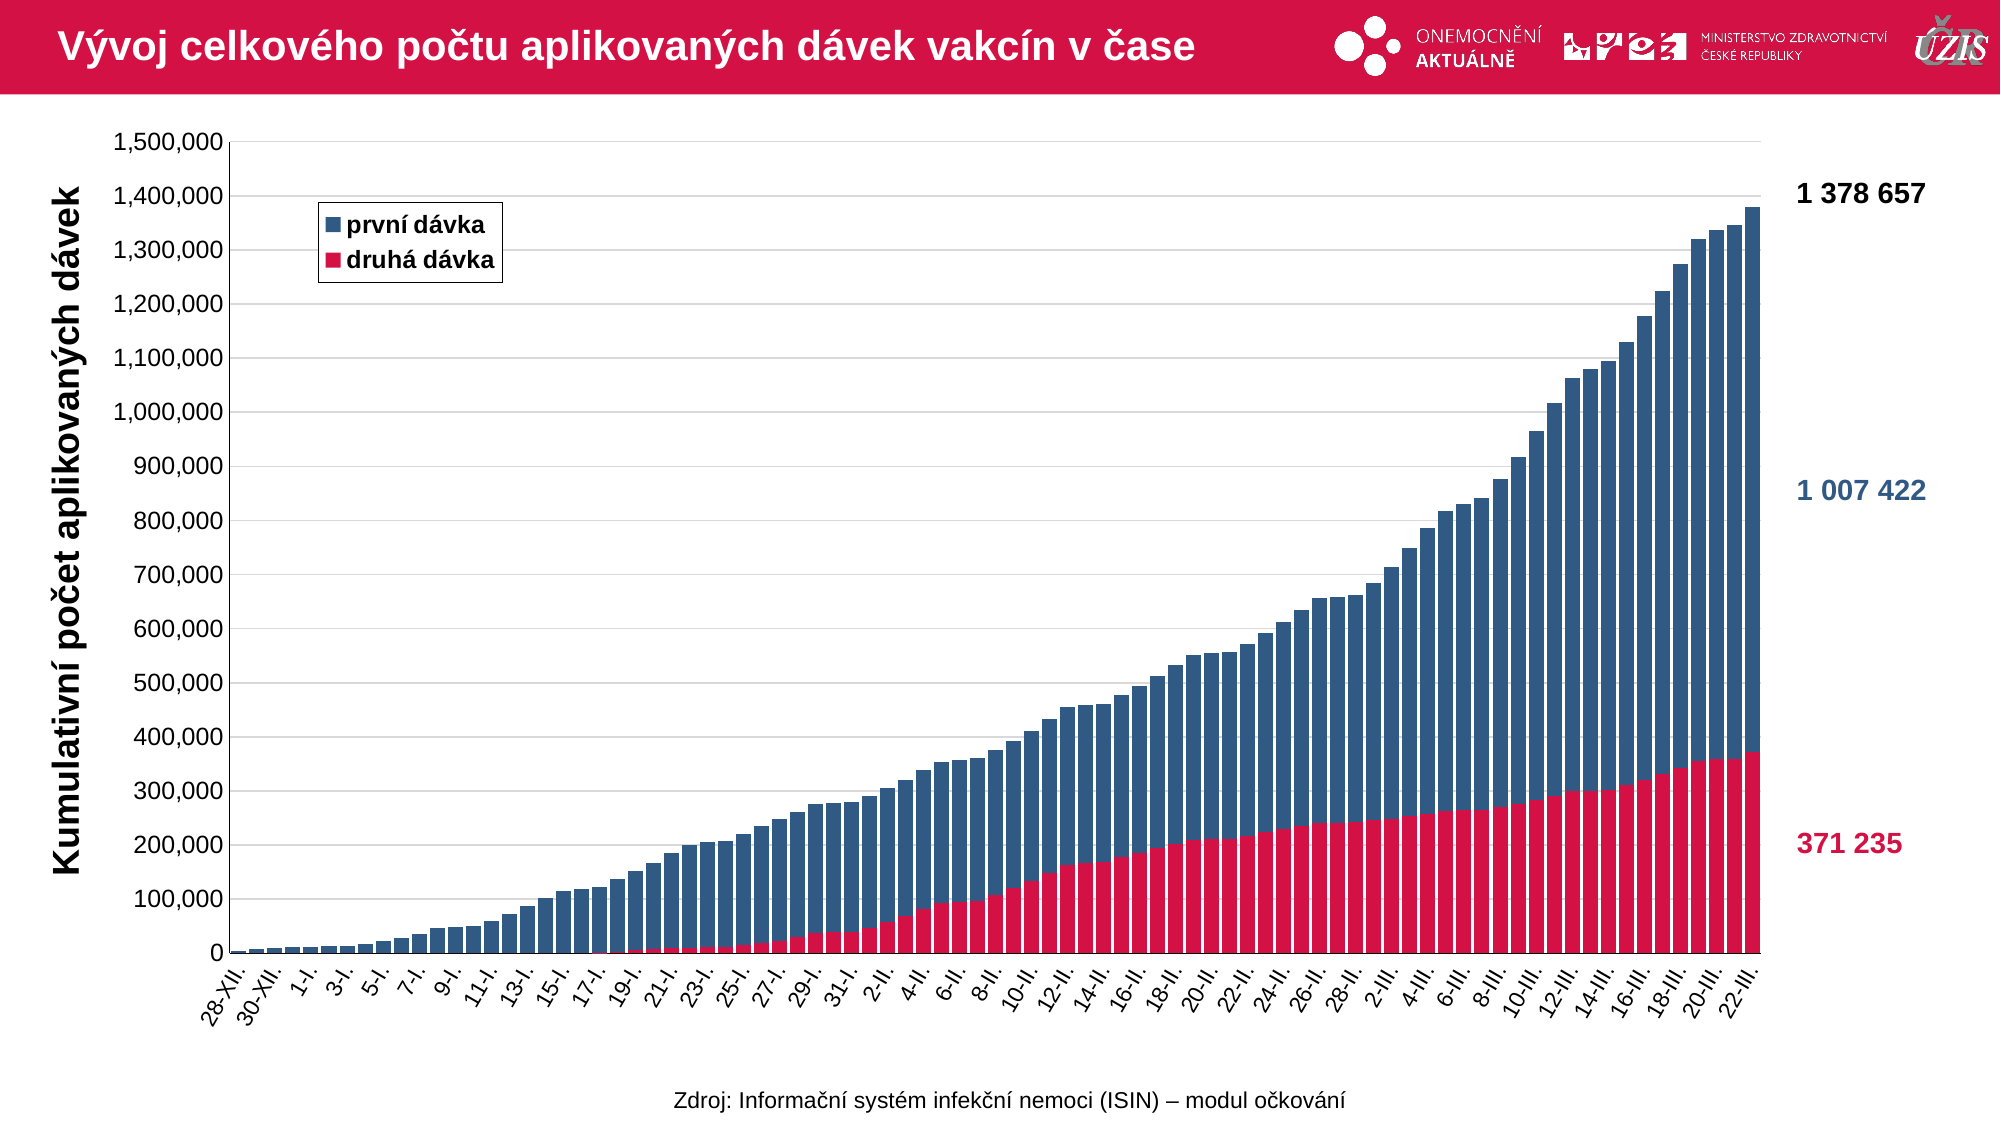

# Vývoj celkového počtu aplikovaných dávek vakcín v čase

### Chart

| Category | druhá dávka | první dávka |
|---|---|---|
| 28-XII. | 0.0 | 3554.0 |
| 29-XII. | 0.0 | 7004.0 |
| 30-XII. | 0.0 | 10475.0 |
| 31-XII. | 0.0 | 11789.0 |
| 1-I. | 0.0 | 12052.0 |
| 2-I. | 0.0 | 13310.0 |
| 3-I. | 0.0 | 14227.0 |
| 4-I. | 0.0 | 17806.0 |
| 5-I. | 0.0 | 22324.0 |
| 6-I. | 0.0 | 28154.0 |
| 7-I. | 0.0 | 36123.0 |
| 8-I. | 0.0 | 46085.0 |
| 9-I. | 0.0 | 48094.0 |
| 10-I. | 0.0 | 49818.0 |
| 11-I. | 0.0 | 59624.0 |
| 12-I. | 0.0 | 73018.0 |
| 13-I. | 0.0 | 86516.0 |
| 14-I. | 0.0 | 101706.0 |
| 15-I. | 0.0 | 115644.0 |
| 16-I. | 0.0 | 119023.0 |
| 17-I. | 634.0 | 121619.0 |
| 18-I. | 2437.0 | 134076.0 |
| 19-I. | 5137.0 | 146498.0 |
| 20-I. | 7759.0 | 160047.0 |
| 21-I. | 9482.0 | 175526.0 |
| 22-I. | 10518.0 | 190251.0 |
| 23-I. | 11383.0 | 193513.0 |
| 24-I. | 12244.0 | 195751.0 |
| 25-I. | 15186.0 | 205357.0 |
| 26-I. | 19143.0 | 215837.0 |
| 27-I. | 23629.0 | 224776.0 |
| 28-I. | 29712.0 | 231804.0 |
| 29-I. | 37489.0 | 237978.0 |
| 30-I. | 38570.0 | 238694.0 |
| 31-I. | 39709.0 | 239395.0 |
| 1-II. | 47563.0 | 243210.0 |
| 2-II. | 57708.0 | 247314.0 |
| 3-II. | 68648.0 | 251692.0 |
| 4-II. | 81535.0 | 256561.0 |
| 5-II. | 92117.0 | 261963.0 |
| 6-II. | 94444.0 | 262795.0 |
| 7-II. | 96909.0 | 263638.0 |
| 8-II. | 108218.0 | 267636.0 |
| 9-II. | 120049.0 | 272660.0 |
| 10-II. | 133119.0 | 278164.0 |
| 11-II. | 149059.0 | 284359.0 |
| 12-II. | 163643.0 | 291031.0 |
| 13-II. | 166592.0 | 292601.0 |
| 14-II. | 167958.0 | 293580.0 |
| 15-II. | 177243.0 | 299889.0 |
| 16-II. | 186134.0 | 308445.0 |
| 17-II. | 194339.0 | 318025.0 |
| 18-II. | 202274.0 | 330206.0 |
| 19-II. | 209468.0 | 341892.0 |
| 20-II. | 210631.0 | 343798.0 |
| 21-II. | 211631.0 | 344814.0 |
| 22-II. | 217593.0 | 354823.0 |
| 23-II. | 224470.0 | 367487.0 |
| 24-II. | 230409.0 | 381177.0 |
| 25-II. | 235899.0 | 398821.0 |
| 26-II. | 241133.0 | 414725.0 |
| 27-II. | 241678.0 | 417632.0 |
| 28-II. | 242216.0 | 419956.0 |
| 1-III. | 245522.0 | 438965.0 |
| 2-III. | 249011.0 | 465518.0 |
| 3-III. | 253455.0 | 495278.0 |
| 4-III. | 258013.0 | 527331.0 |
| 5-III. | 263313.0 | 555176.0 |
| 6-III. | 264142.0 | 566617.0 |
| 7-III. | 264963.0 | 577414.0 |
| 8-III. | 269647.0 | 606390.0 |
| 9-III. | 275924.0 | 641598.0 |
| 10-III. | 282769.0 | 682025.0 |
| 11-III. | 290872.0 | 725878.0 |
| 12-III. | 299146.0 | 763871.0 |
| 13-III. | 300409.0 | 780564.0 |
| 14-III. | 301515.0 | 792469.0 |
| 15-III. | 310185.0 | 819992.0 |
| 16-III. | 320511.0 | 857925.0 |
| 17-III. | 330865.0 | 894190.0 |
| 18-III. | 343037.0 | 930689.0 |
| 19-III. | 356250.0 | 963827.0 |
| 20-III. | 358236.0 | 978364.0 |
| 21-III. | 359752.0 | 985574.0 |
| 22-III. | 371235.0 | 1007422.0 |
1 378 657
1 007 422
Kumulativní počet aplikovaných dávek
371 235
Zdroj: Informační systém infekční nemoci (ISIN) – modul očkování